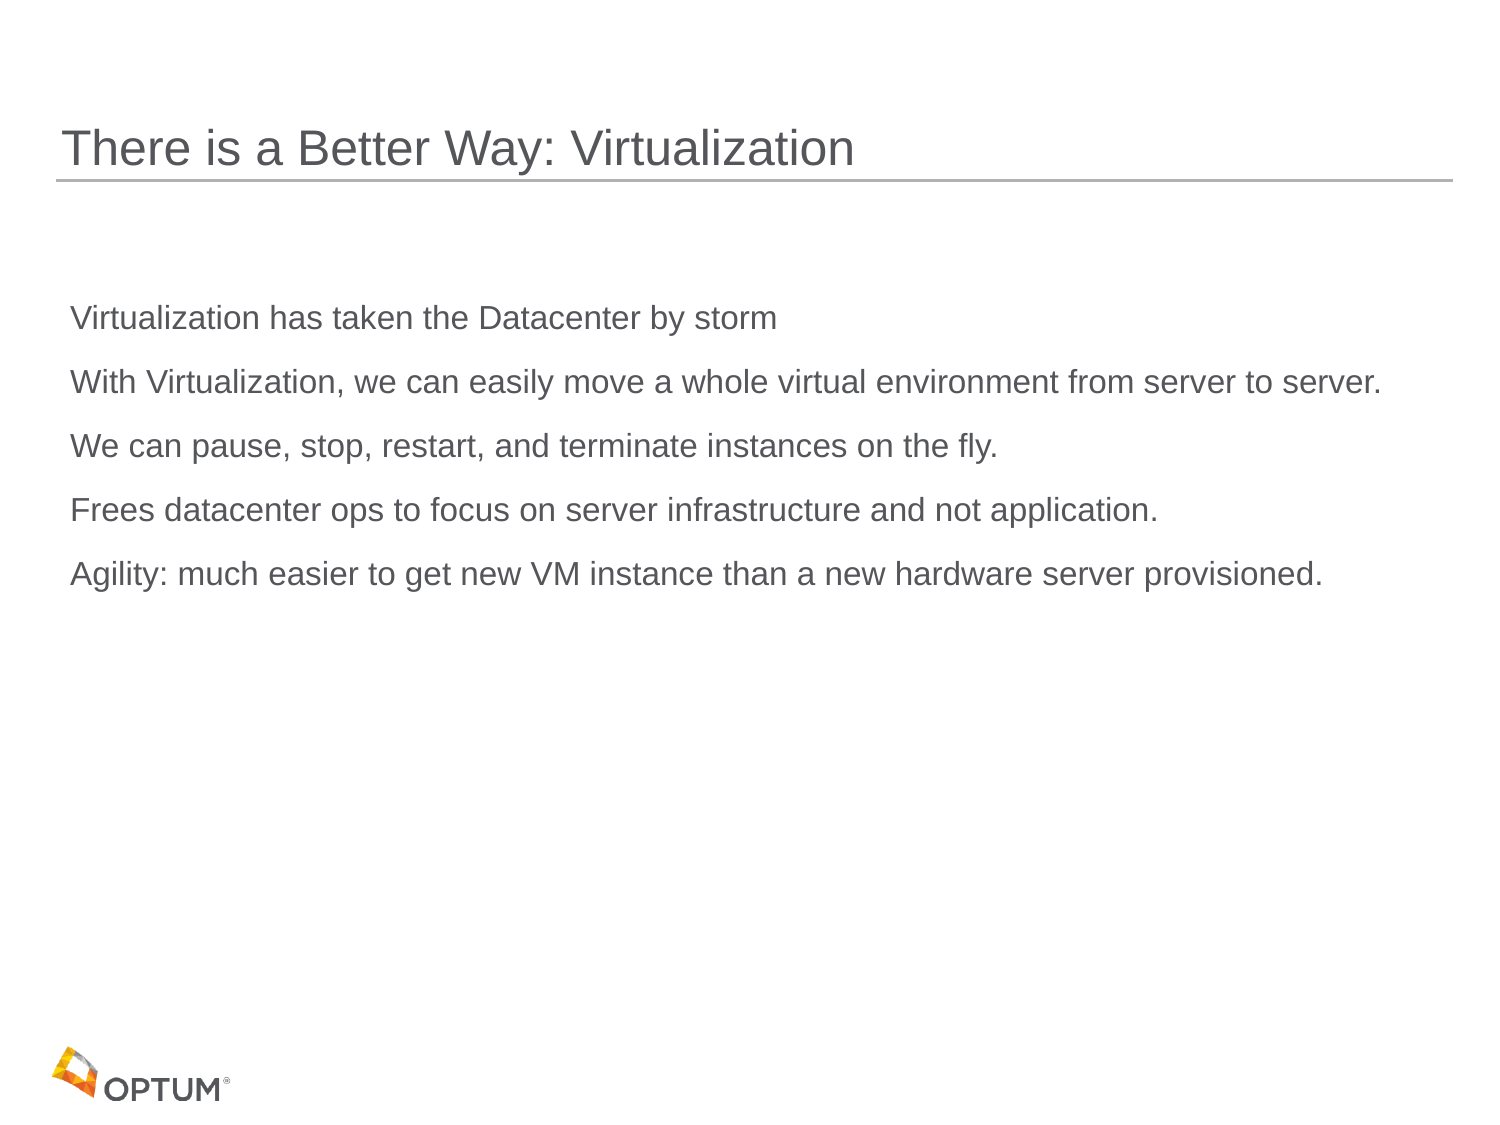

# There is a Better Way: Virtualization
 Virtualization has taken the Datacenter by storm
 With Virtualization, we can easily move a whole virtual environment from server to server.
 We can pause, stop, restart, and terminate instances on the fly.
 Frees datacenter ops to focus on server infrastructure and not application.
 Agility: much easier to get new VM instance than a new hardware server provisioned.